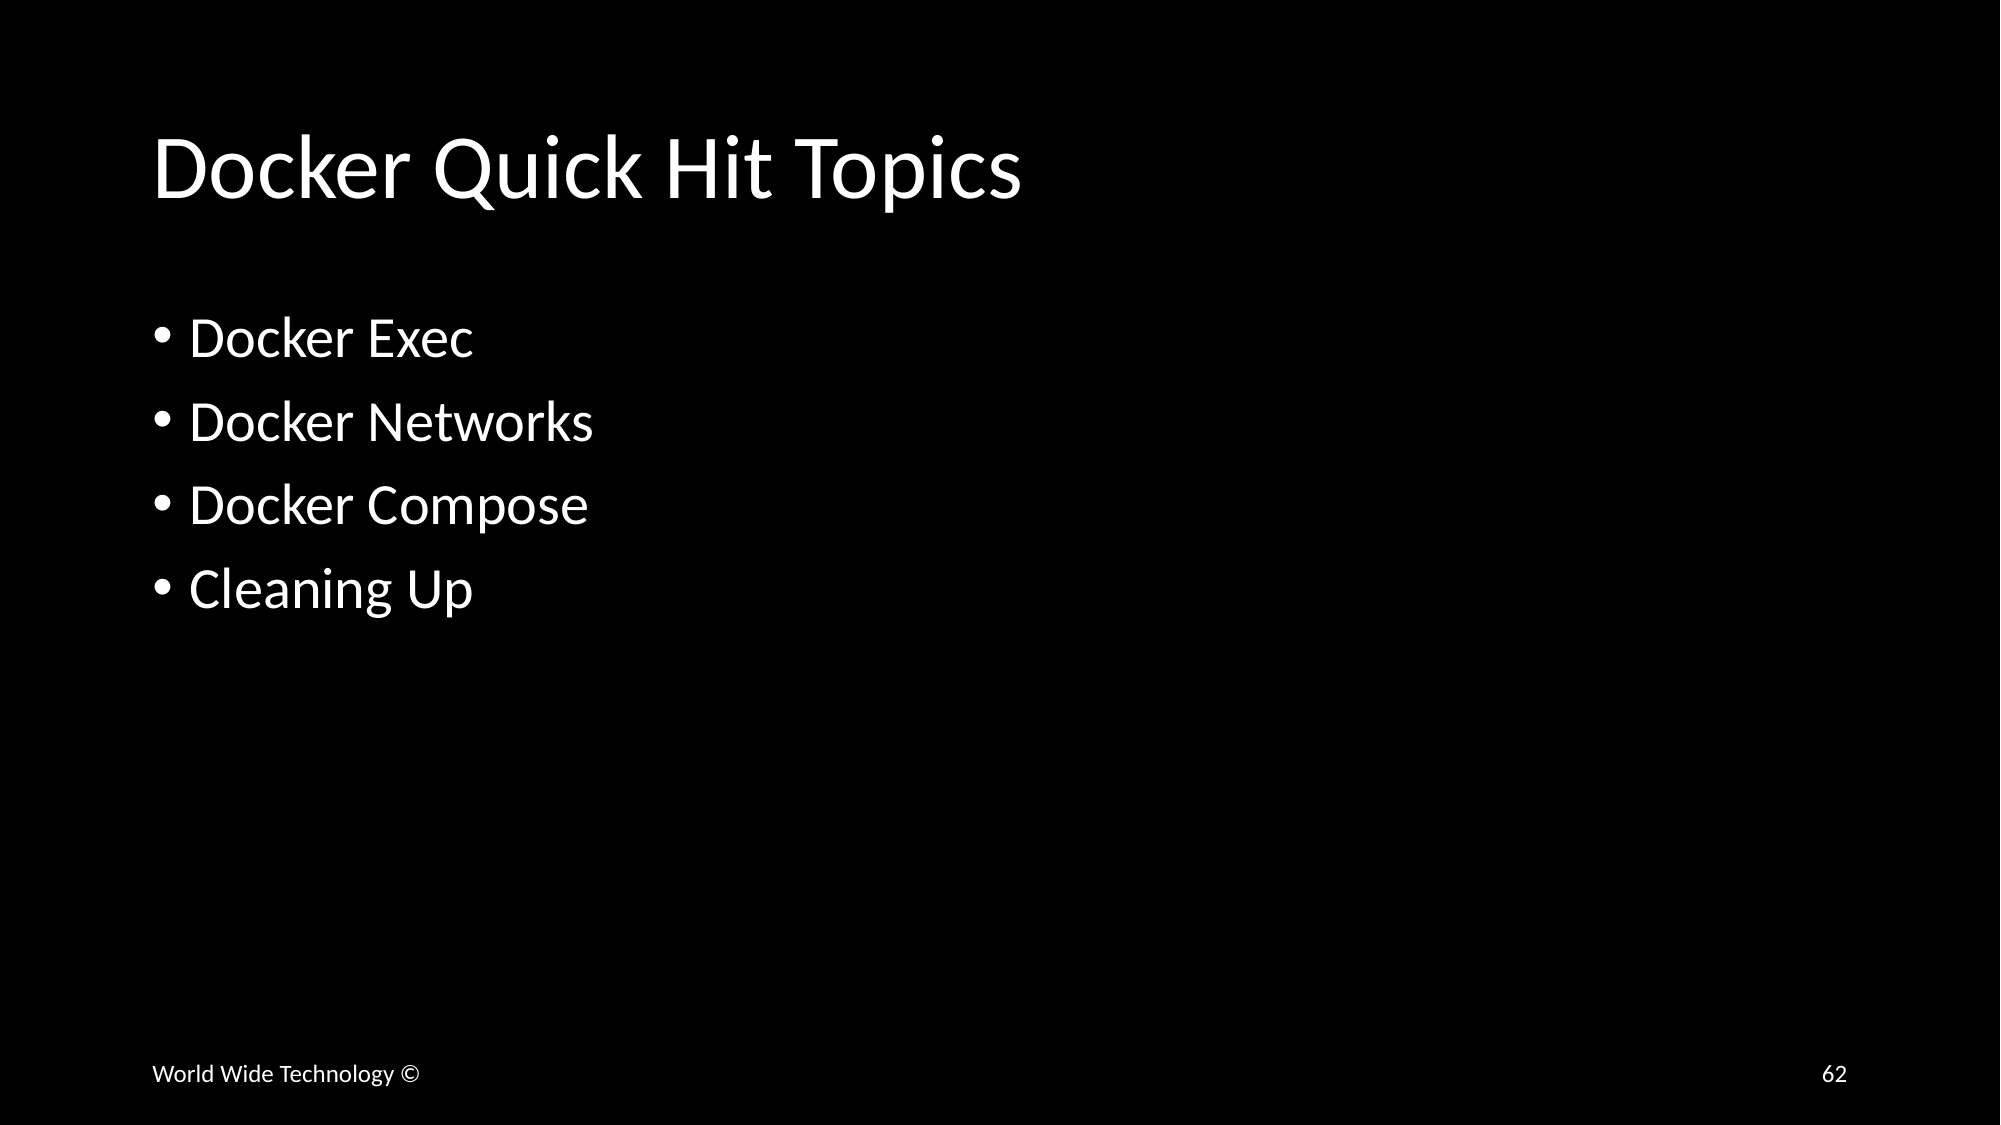

# Docker Quick Hit Topics
Docker Exec
Docker Networks
Docker Compose
Cleaning Up
World Wide Technology ©
62